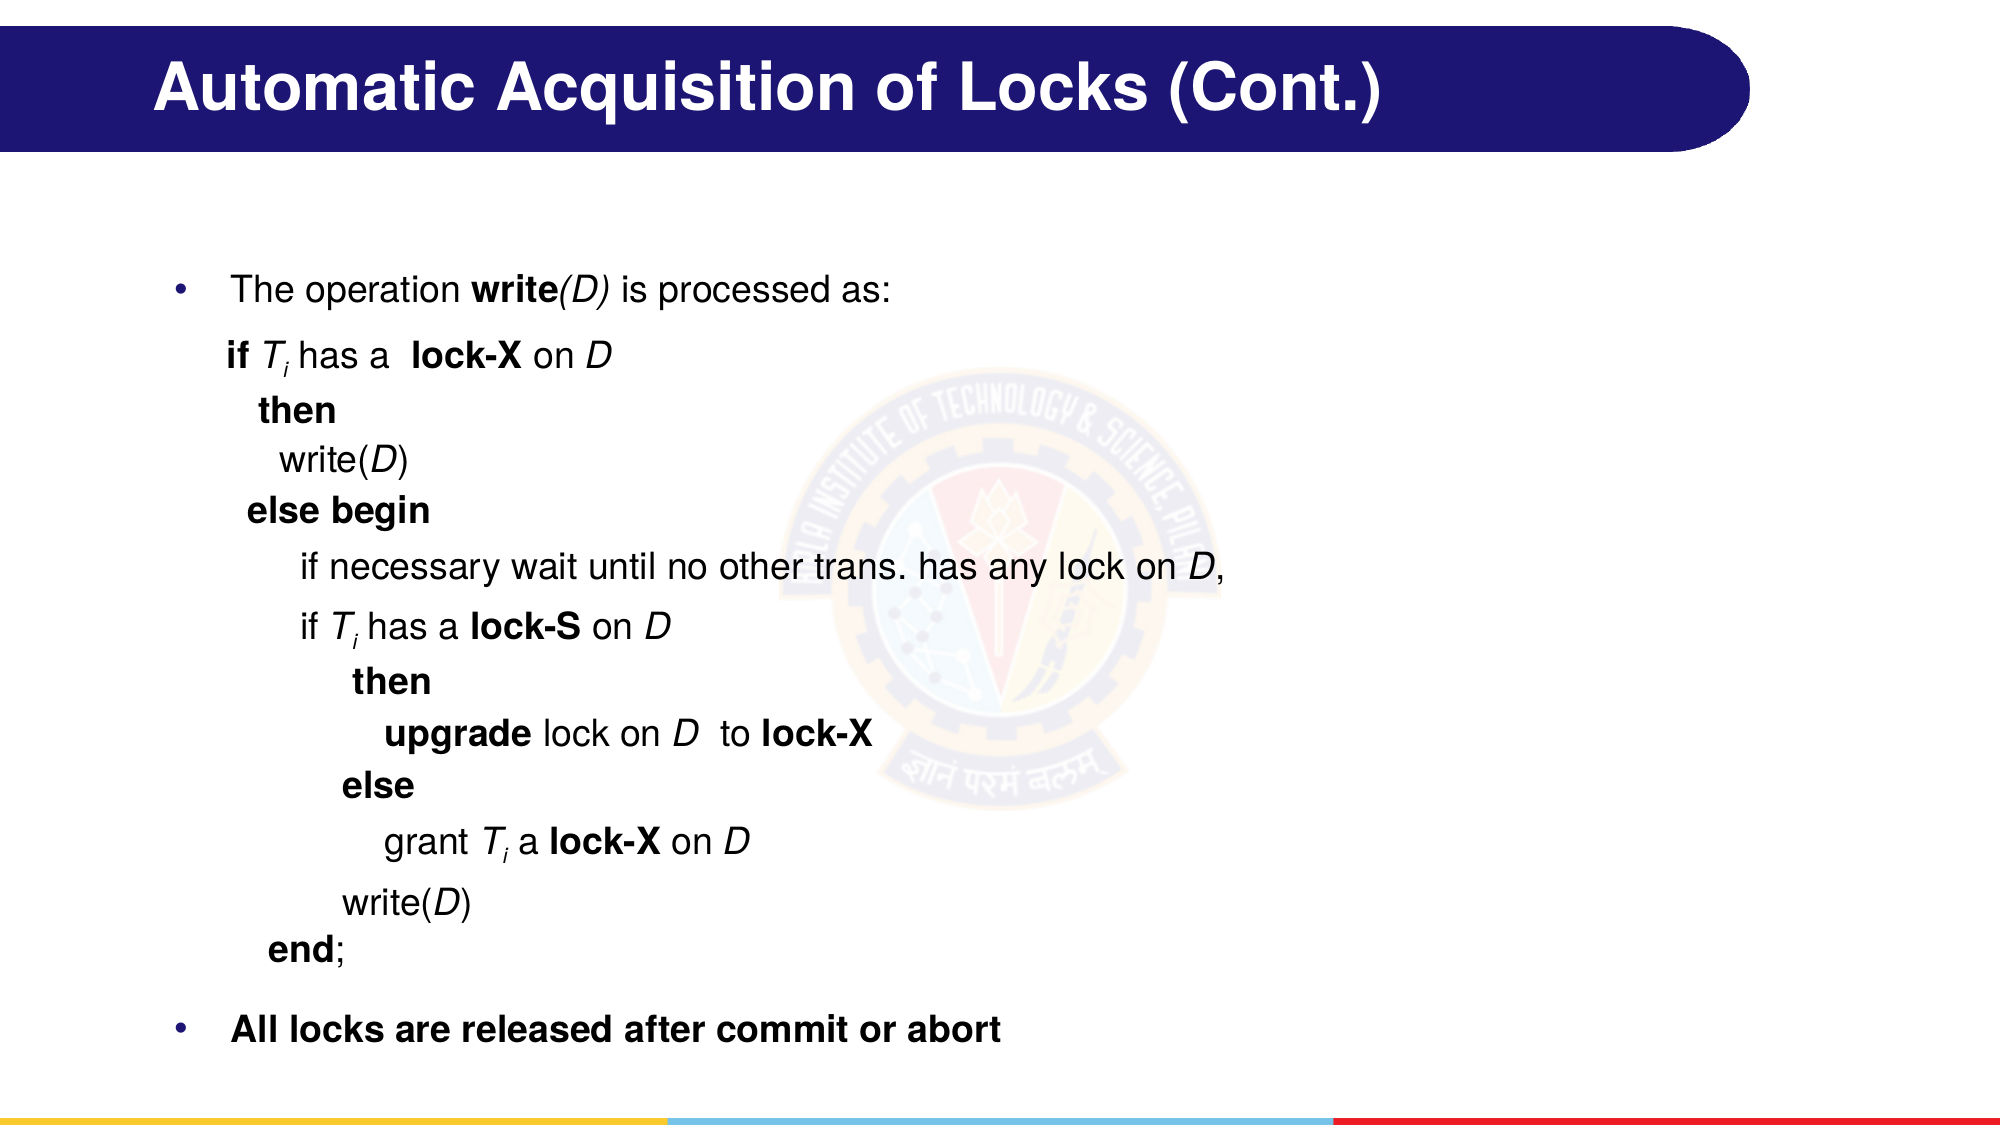

# Automatic Acquisition of Locks (Cont.)

The operation write(D) is processed as:
     if Ti has a  lock-X on D
        then
          write(D)
       else begin
            if necessary wait until no other trans. has any lock on D,
            if Ti has a lock-S on D
                 then
                    upgrade lock on D  to lock-X
                else
                    grant Ti a lock-X on D
                write(D)
         end;
All locks are released after commit or abort